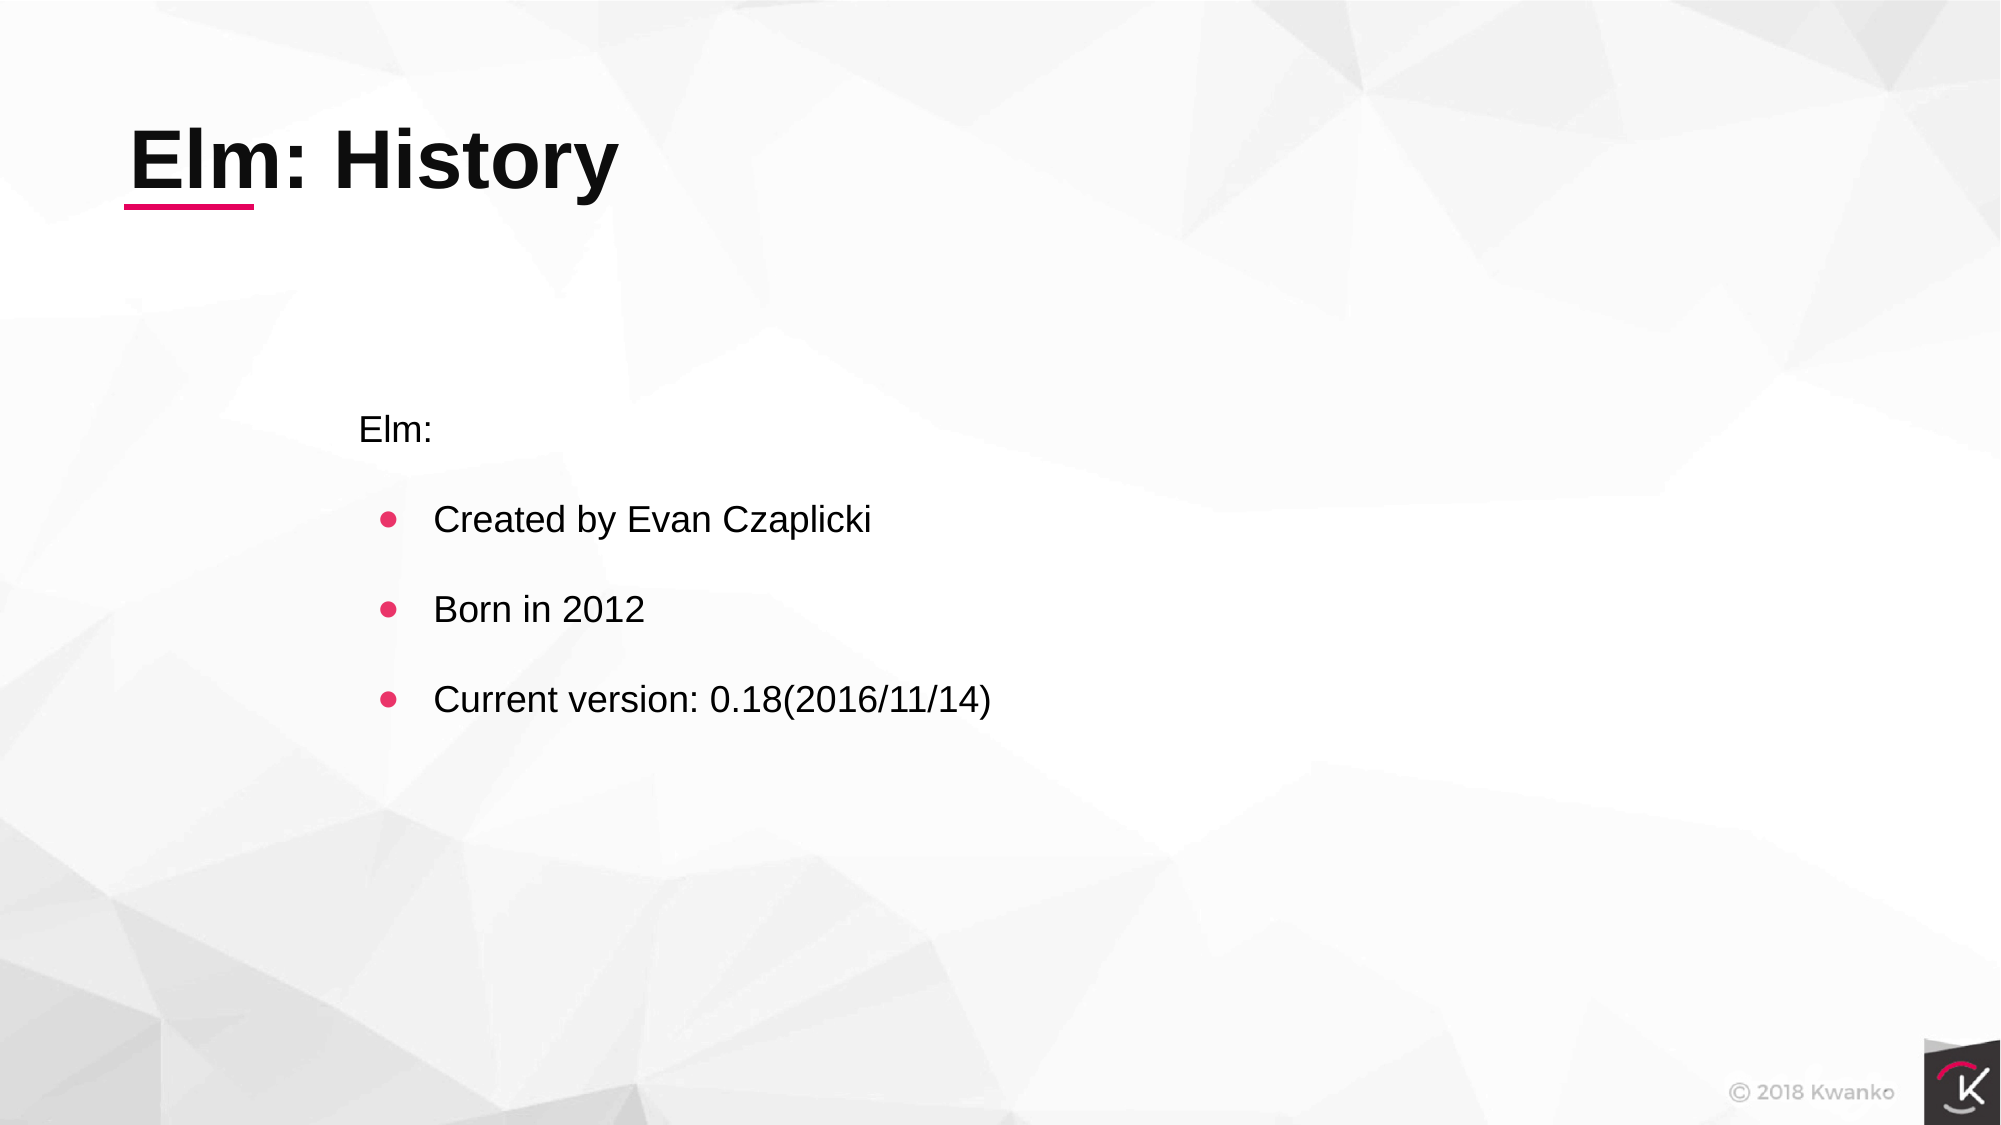

Elm: History
Elm:
Created by Evan Czaplicki
Born in 2012
Current version: 0.18(2016/11/14)